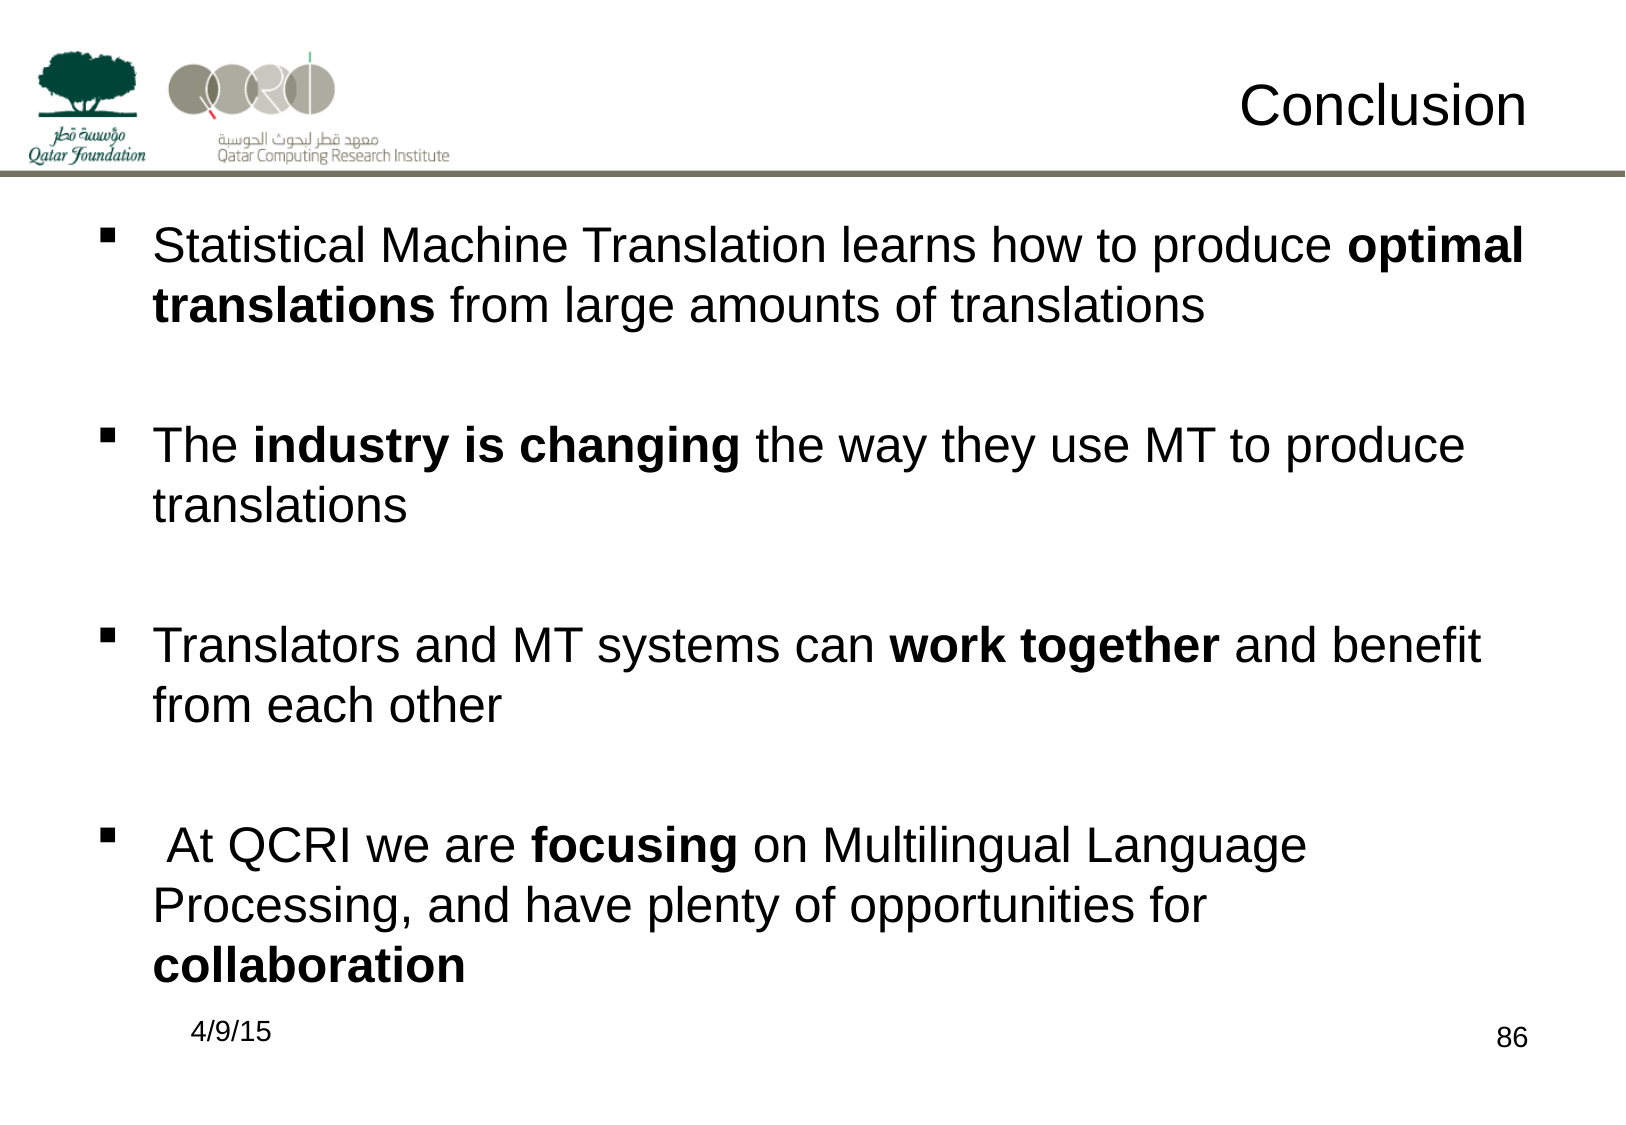

# Conclusion
Statistical Machine Translation learns how to produce optimal translations from large amounts of translations

The industry is changing the way they use MT to produce translations

Translators and MT systems can work together and benefit from each other

 At QCRI we are focusing on Multilingual Language Processing, and have plenty of opportunities for collaboration
4/9/15
86